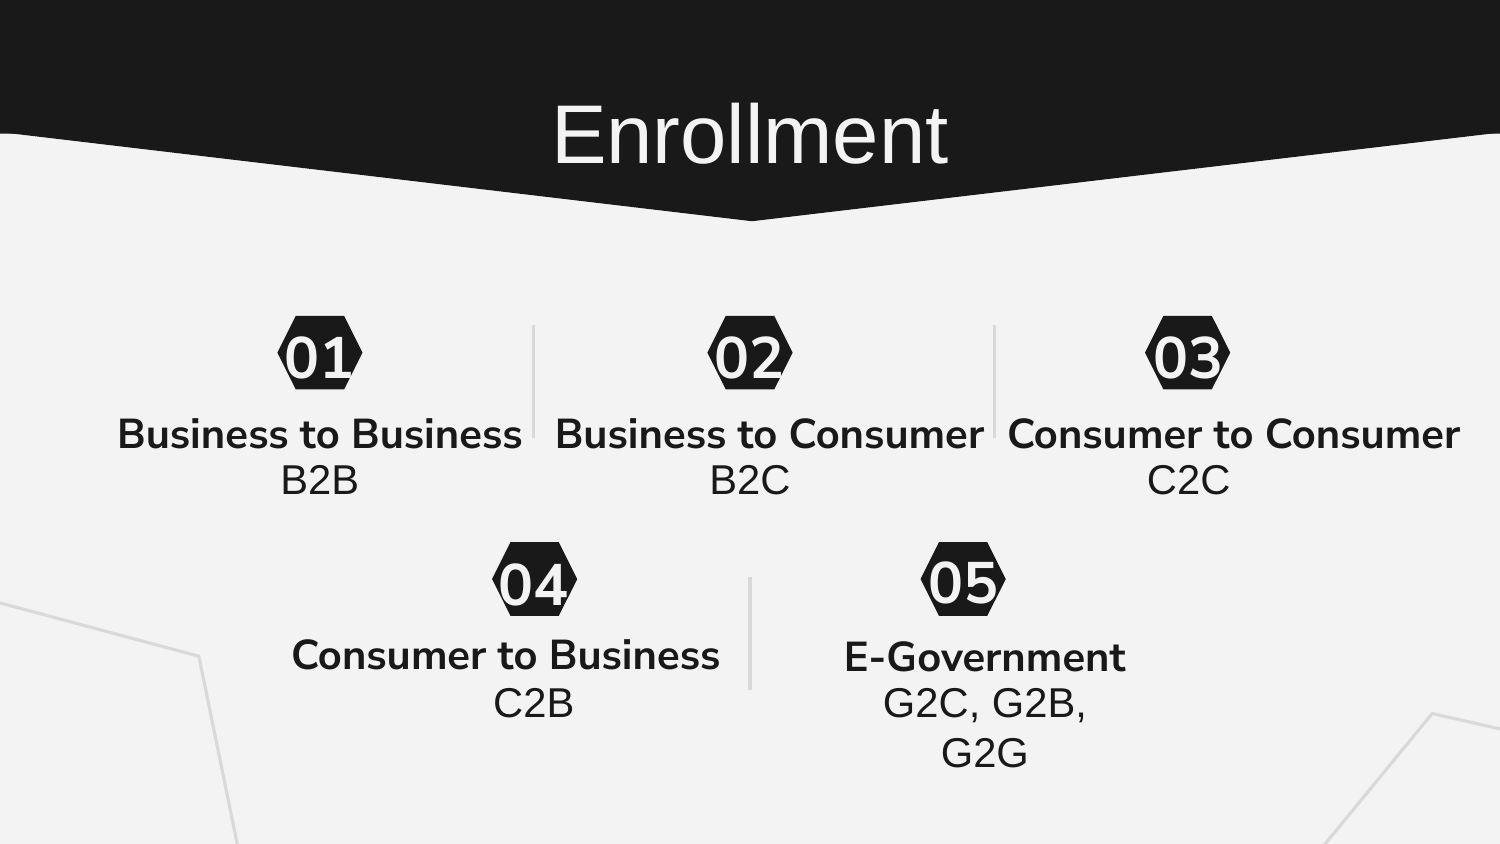

Enrollment
01
02
03
# Business to Business
Business to Consumer
Consumer to Consumer
B2B
B2C
C2C
05
04
Consumer to Business
E-Government

C2B
G2C, G2B, G2G